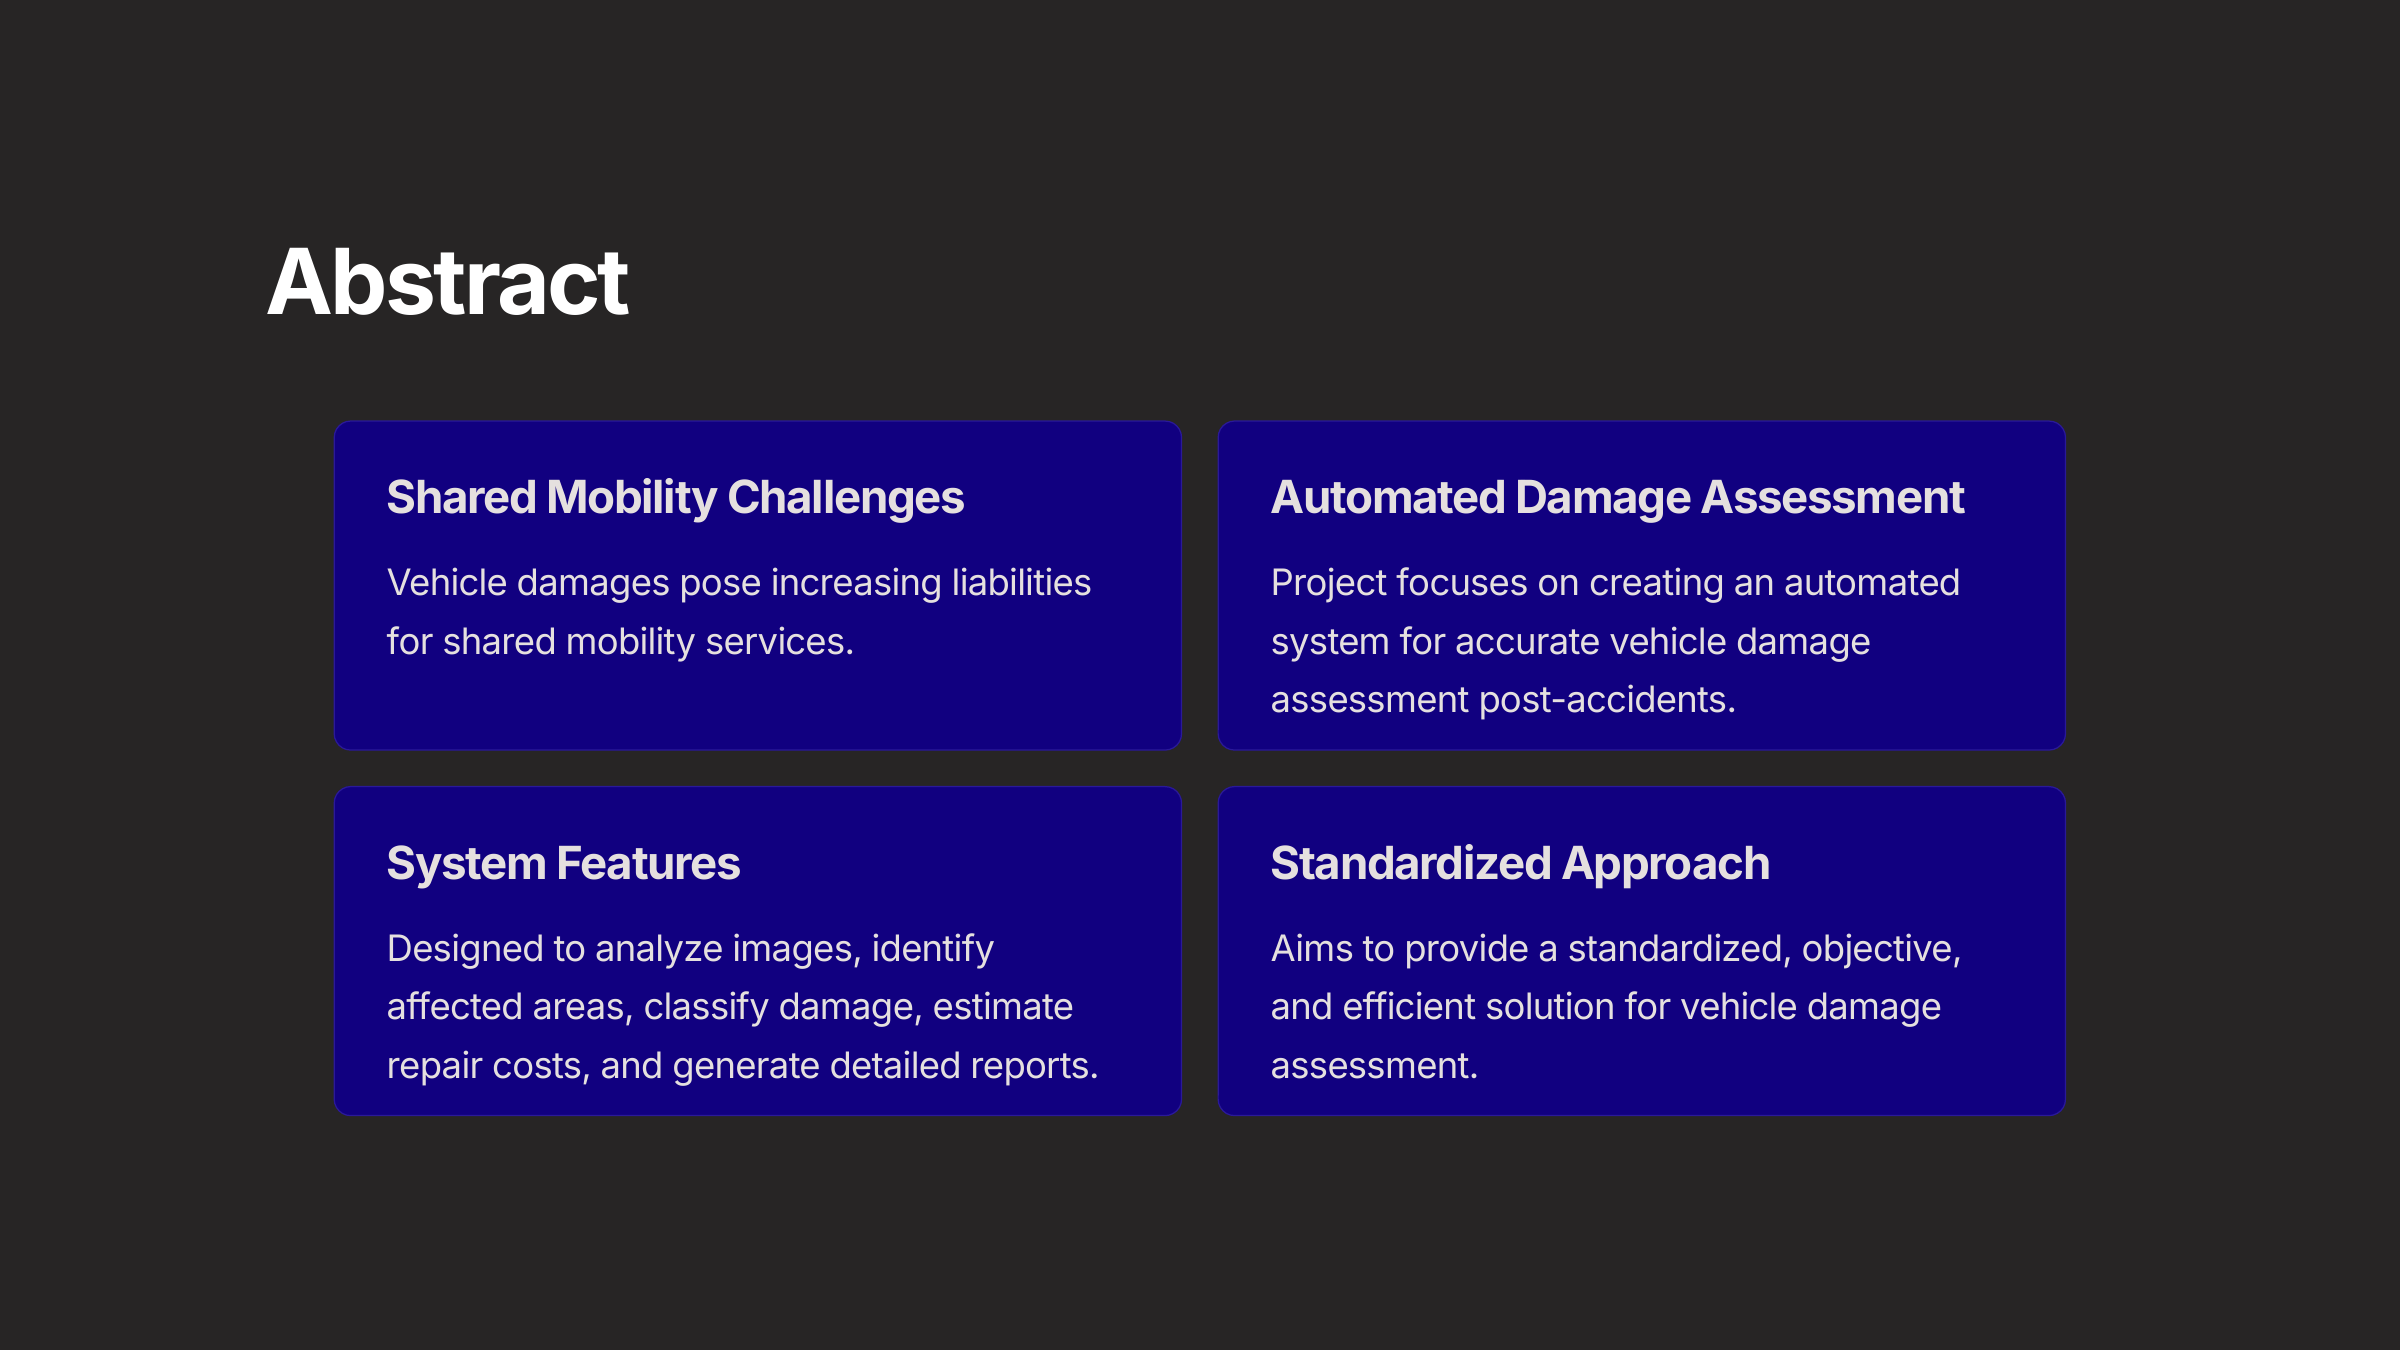

Abstract

Shared Mobility Challenges
Automated Damage Assessment
Vehicle damages pose increasing liabilities for shared mobility services.
Project focuses on creating an automated system for accurate vehicle damage assessment post-accidents.

System Features
Standardized Approach
Designed to analyze images, identify affected areas, classify damage, estimate repair costs, and generate detailed reports.
Aims to provide a standardized, objective, and efficient solution for vehicle damage assessment.